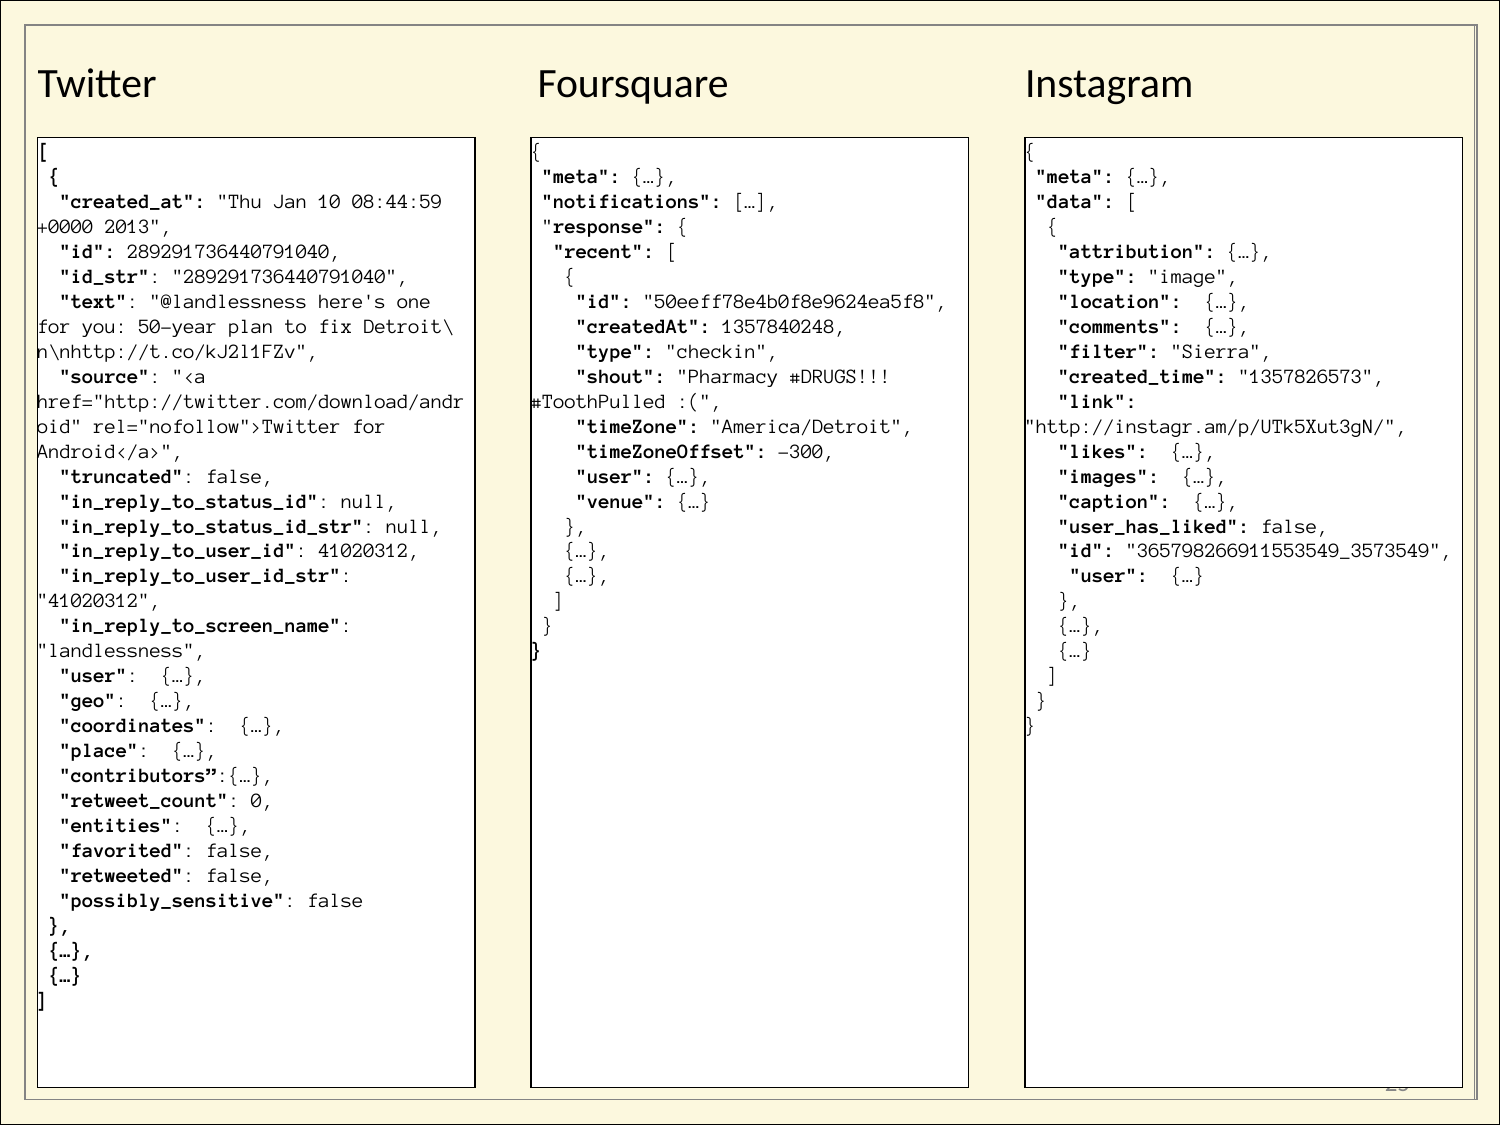

Twitter
Foursquare
Instagram
[
 {
  "created_at": "Thu Jan 10 08:44:59 +0000 2013",
  "id": 289291736440791040,
  "id_str": "289291736440791040",
  "text": "@landlessness here's one for you: 50-year plan to fix Detroit\n\nhttp://t.co/kJ2l1FZv",
  "source": "<a href="http://twitter.com/download/android" rel="nofollow">Twitter for Android</a>",
  "truncated": false,
  "in_reply_to_status_id": null,
  "in_reply_to_status_id_str": null,
  "in_reply_to_user_id": 41020312,
  "in_reply_to_user_id_str": "41020312",
  "in_reply_to_screen_name": "landlessness",
  "user":  {…},
  "geo":  {…},
  "coordinates":  {…},
  "place":  {…},
  "contributors”:{…},
  "retweet_count": 0,
  "entities":  {…},
  "favorited": false,
  "retweeted": false,
  "possibly_sensitive": false
 },
 {…},
 {…}
]
{
 "meta": {…},
 "notifications": […],
 "response": {
  "recent": [
   {
    "id": "50eeff78e4b0f8e9624ea5f8",
    "createdAt": 1357840248,
    "type": "checkin",
    "shout": "Pharmacy #DRUGS!!! #ToothPulled :(",
    "timeZone": "America/Detroit",
    "timeZoneOffset": -300,
    "user": {…},
    "venue": {…}
   },
   {…},
   {…},
  ]
 }
}
{
 "meta": {…},
 "data": [
  {
   "attribution": {…},
   "type": "image",
   "location":  {…},
   "comments":  {…},
   "filter": "Sierra",
   "created_time": "1357826573",
   "link": "http://instagr.am/p/UTk5Xut3gN/",
   "likes":  {…},
   "images":  {…},
   "caption":  {…},
   "user_has_liked": false,
   "id": "365798266911553549_3573549",
    "user":  {…}
   },
   {…},
   {…}
  ]
 }
}

25